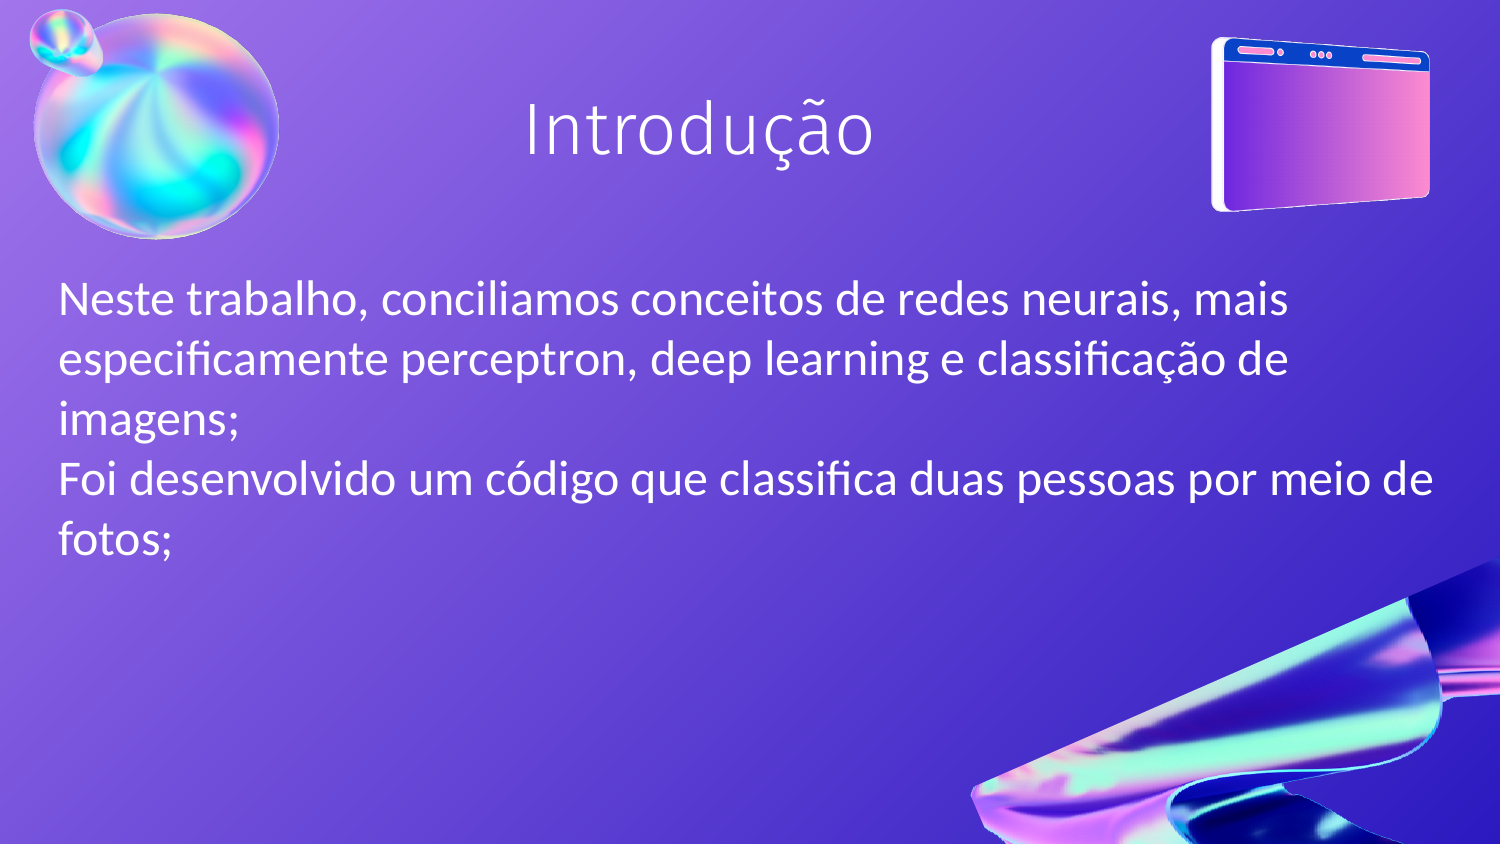

Introdução
Neste trabalho, conciliamos conceitos de redes neurais, mais especificamente perceptron, deep learning e classificação de imagens;
Foi desenvolvido um código que classifica duas pessoas por meio de fotos;